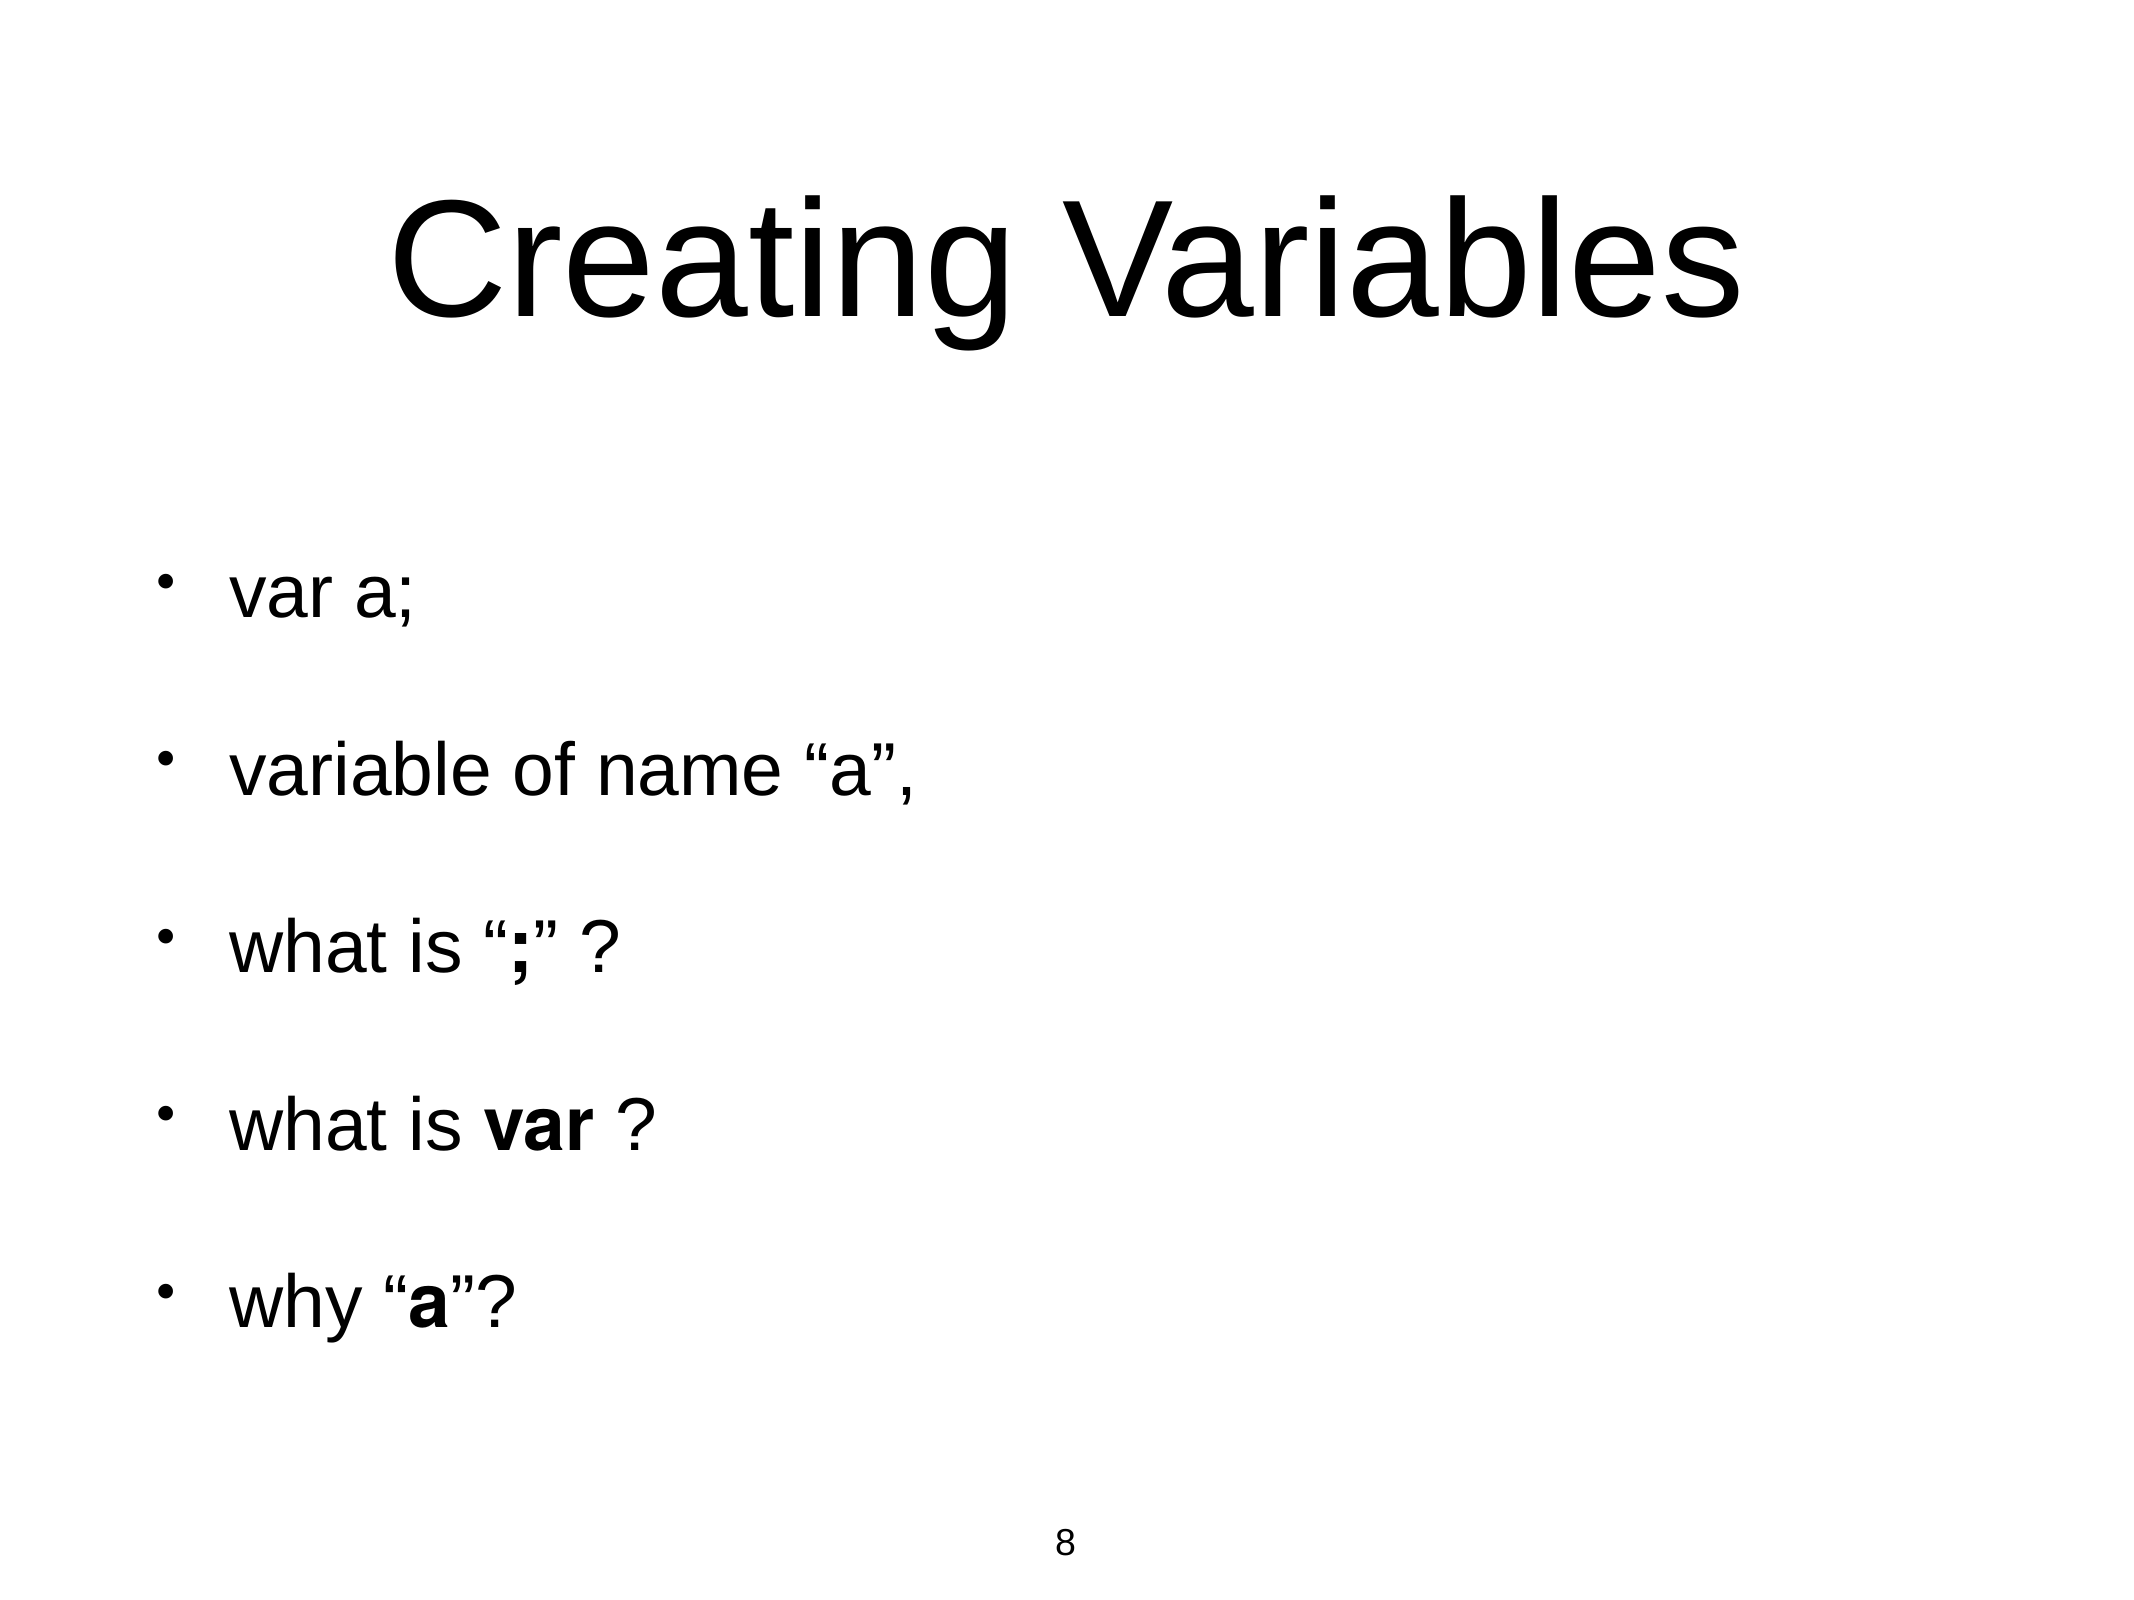

# Creating Variables
var a;
variable of name “a”,
what is “;” ?
what is var ?
why “a”?
8